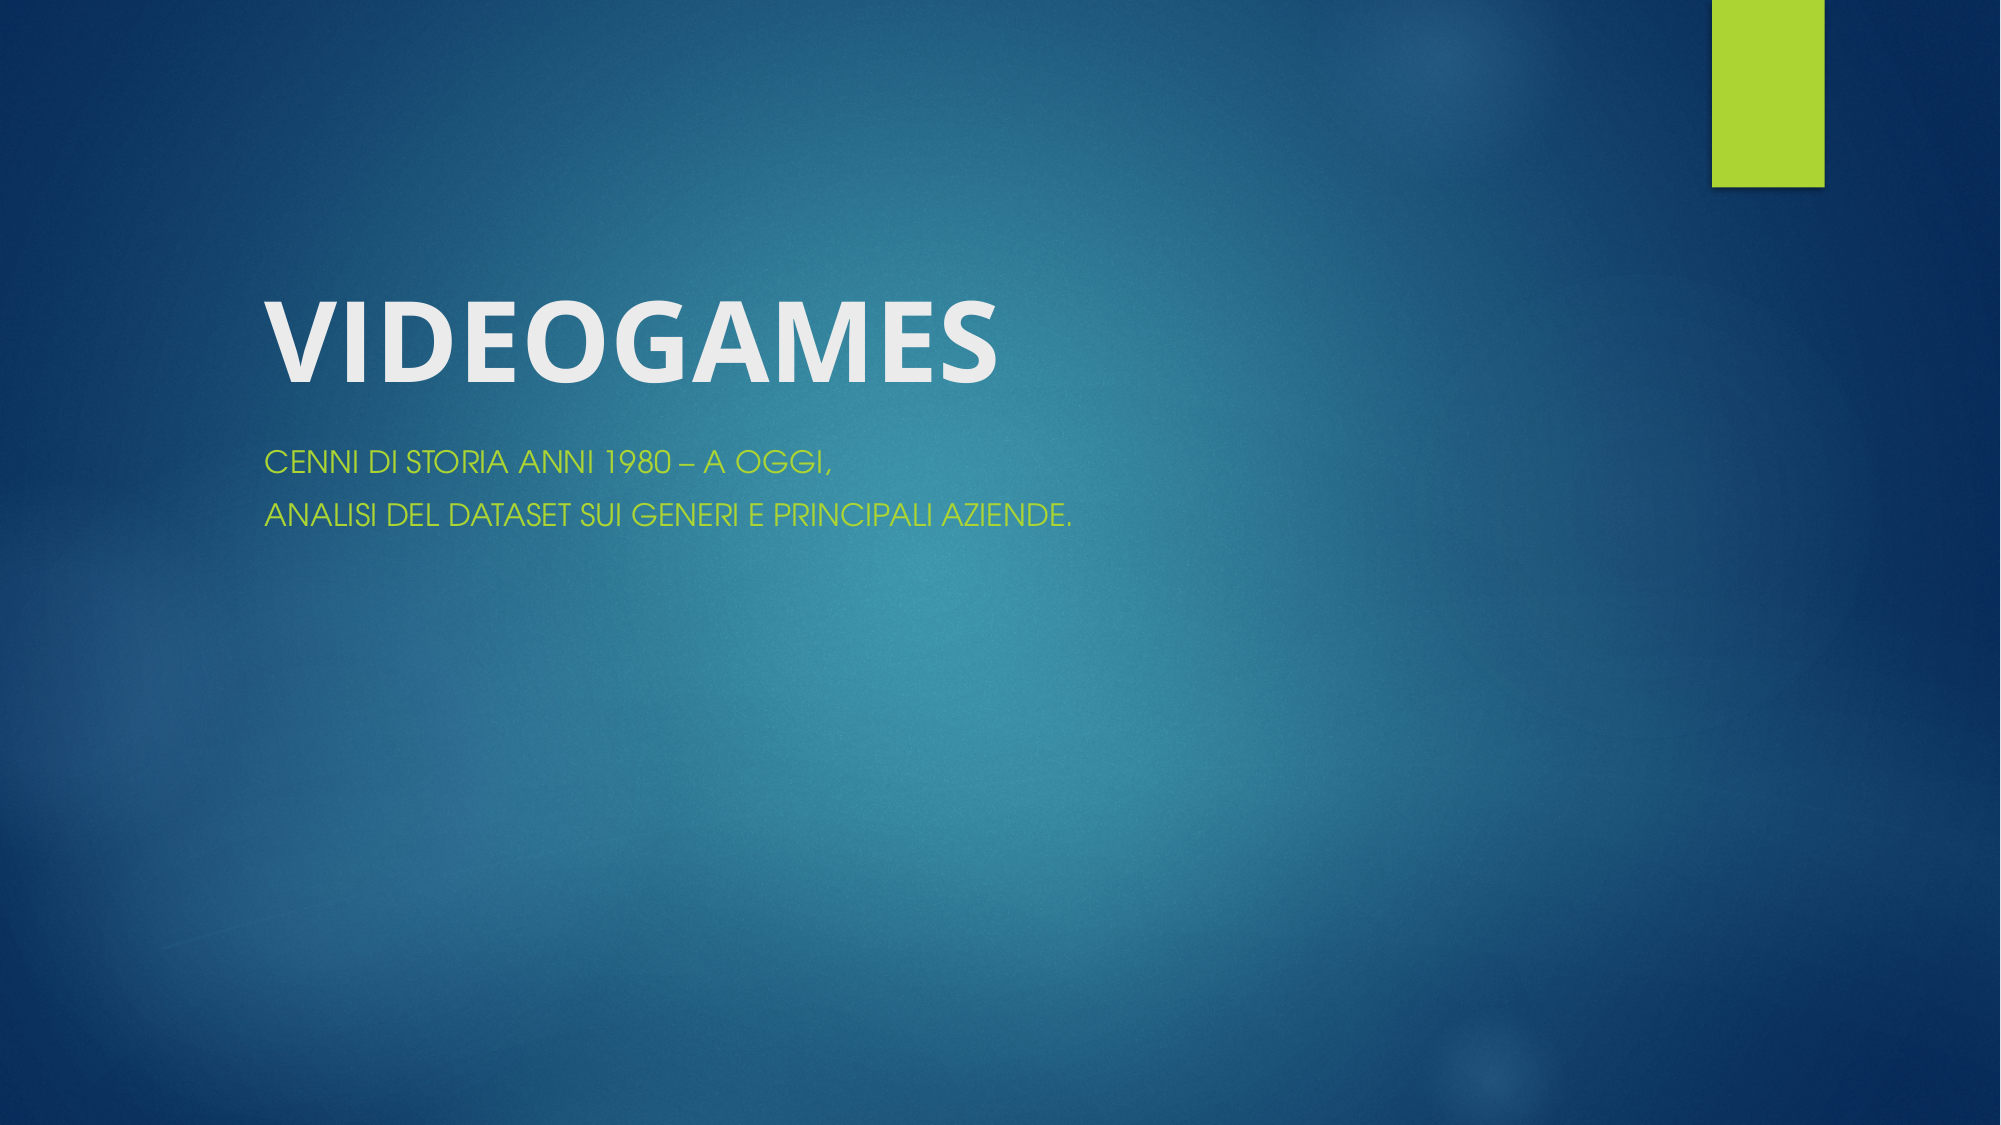

# VIDEOGAMES
Cenni di storia anni 1980 – a oggi,
Analisi del dataset sui generi e principali aziende.